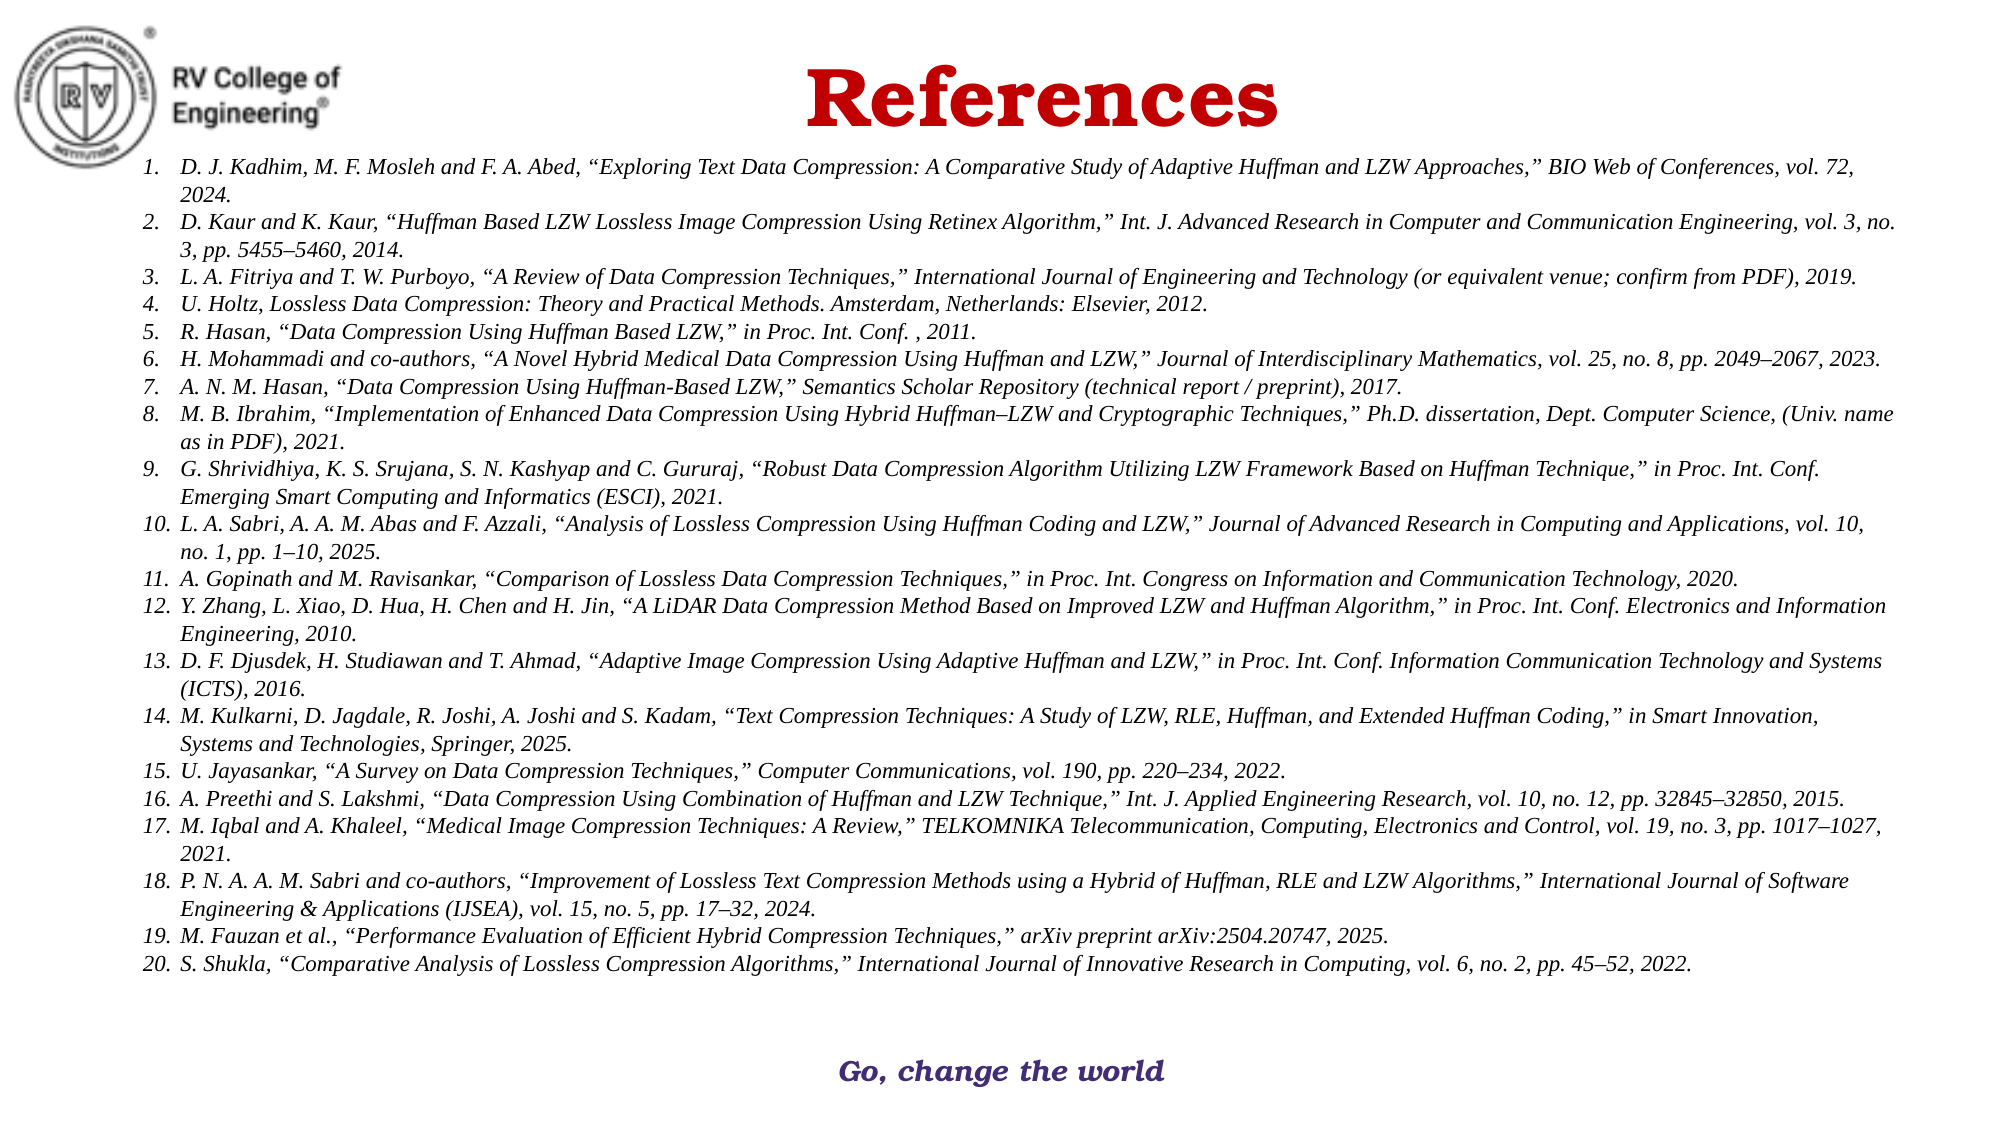

References
D. J. Kadhim, M. F. Mosleh and F. A. Abed, “Exploring Text Data Compression: A Comparative Study of Adaptive Huffman and LZW Approaches,” BIO Web of Conferences, vol. 72, 2024.
D. Kaur and K. Kaur, “Huffman Based LZW Lossless Image Compression Using Retinex Algorithm,” Int. J. Advanced Research in Computer and Communication Engineering, vol. 3, no. 3, pp. 5455–5460, 2014.
L. A. Fitriya and T. W. Purboyo, “A Review of Data Compression Techniques,” International Journal of Engineering and Technology (or equivalent venue; confirm from PDF), 2019.
U. Holtz, Lossless Data Compression: Theory and Practical Methods. Amsterdam, Netherlands: Elsevier, 2012.
R. Hasan, “Data Compression Using Huffman Based LZW,” in Proc. Int. Conf. , 2011.
H. Mohammadi and co-authors, “A Novel Hybrid Medical Data Compression Using Huffman and LZW,” Journal of Interdisciplinary Mathematics, vol. 25, no. 8, pp. 2049–2067, 2023.
A. N. M. Hasan, “Data Compression Using Huffman-Based LZW,” Semantics Scholar Repository (technical report / preprint), 2017.
M. B. Ibrahim, “Implementation of Enhanced Data Compression Using Hybrid Huffman–LZW and Cryptographic Techniques,” Ph.D. dissertation, Dept. Computer Science, (Univ. name as in PDF), 2021.
G. Shrividhiya, K. S. Srujana, S. N. Kashyap and C. Gururaj, “Robust Data Compression Algorithm Utilizing LZW Framework Based on Huffman Technique,” in Proc. Int. Conf. Emerging Smart Computing and Informatics (ESCI), 2021.
L. A. Sabri, A. A. M. Abas and F. Azzali, “Analysis of Lossless Compression Using Huffman Coding and LZW,” Journal of Advanced Research in Computing and Applications, vol. 10, no. 1, pp. 1–10, 2025.
A. Gopinath and M. Ravisankar, “Comparison of Lossless Data Compression Techniques,” in Proc. Int. Congress on Information and Communication Technology, 2020.
Y. Zhang, L. Xiao, D. Hua, H. Chen and H. Jin, “A LiDAR Data Compression Method Based on Improved LZW and Huffman Algorithm,” in Proc. Int. Conf. Electronics and Information Engineering, 2010.
D. F. Djusdek, H. Studiawan and T. Ahmad, “Adaptive Image Compression Using Adaptive Huffman and LZW,” in Proc. Int. Conf. Information Communication Technology and Systems (ICTS), 2016.
M. Kulkarni, D. Jagdale, R. Joshi, A. Joshi and S. Kadam, “Text Compression Techniques: A Study of LZW, RLE, Huffman, and Extended Huffman Coding,” in Smart Innovation, Systems and Technologies, Springer, 2025.
U. Jayasankar, “A Survey on Data Compression Techniques,” Computer Communications, vol. 190, pp. 220–234, 2022.
A. Preethi and S. Lakshmi, “Data Compression Using Combination of Huffman and LZW Technique,” Int. J. Applied Engineering Research, vol. 10, no. 12, pp. 32845–32850, 2015.
M. Iqbal and A. Khaleel, “Medical Image Compression Techniques: A Review,” TELKOMNIKA Telecommunication, Computing, Electronics and Control, vol. 19, no. 3, pp. 1017–1027, 2021.
P. N. A. A. M. Sabri and co-authors, “Improvement of Lossless Text Compression Methods using a Hybrid of Huffman, RLE and LZW Algorithms,” International Journal of Software Engineering & Applications (IJSEA), vol. 15, no. 5, pp. 17–32, 2024.
M. Fauzan et al., “Performance Evaluation of Efficient Hybrid Compression Techniques,” arXiv preprint arXiv:2504.20747, 2025.
S. Shukla, “Comparative Analysis of Lossless Compression Algorithms,” International Journal of Innovative Research in Computing, vol. 6, no. 2, pp. 45–52, 2022.

19